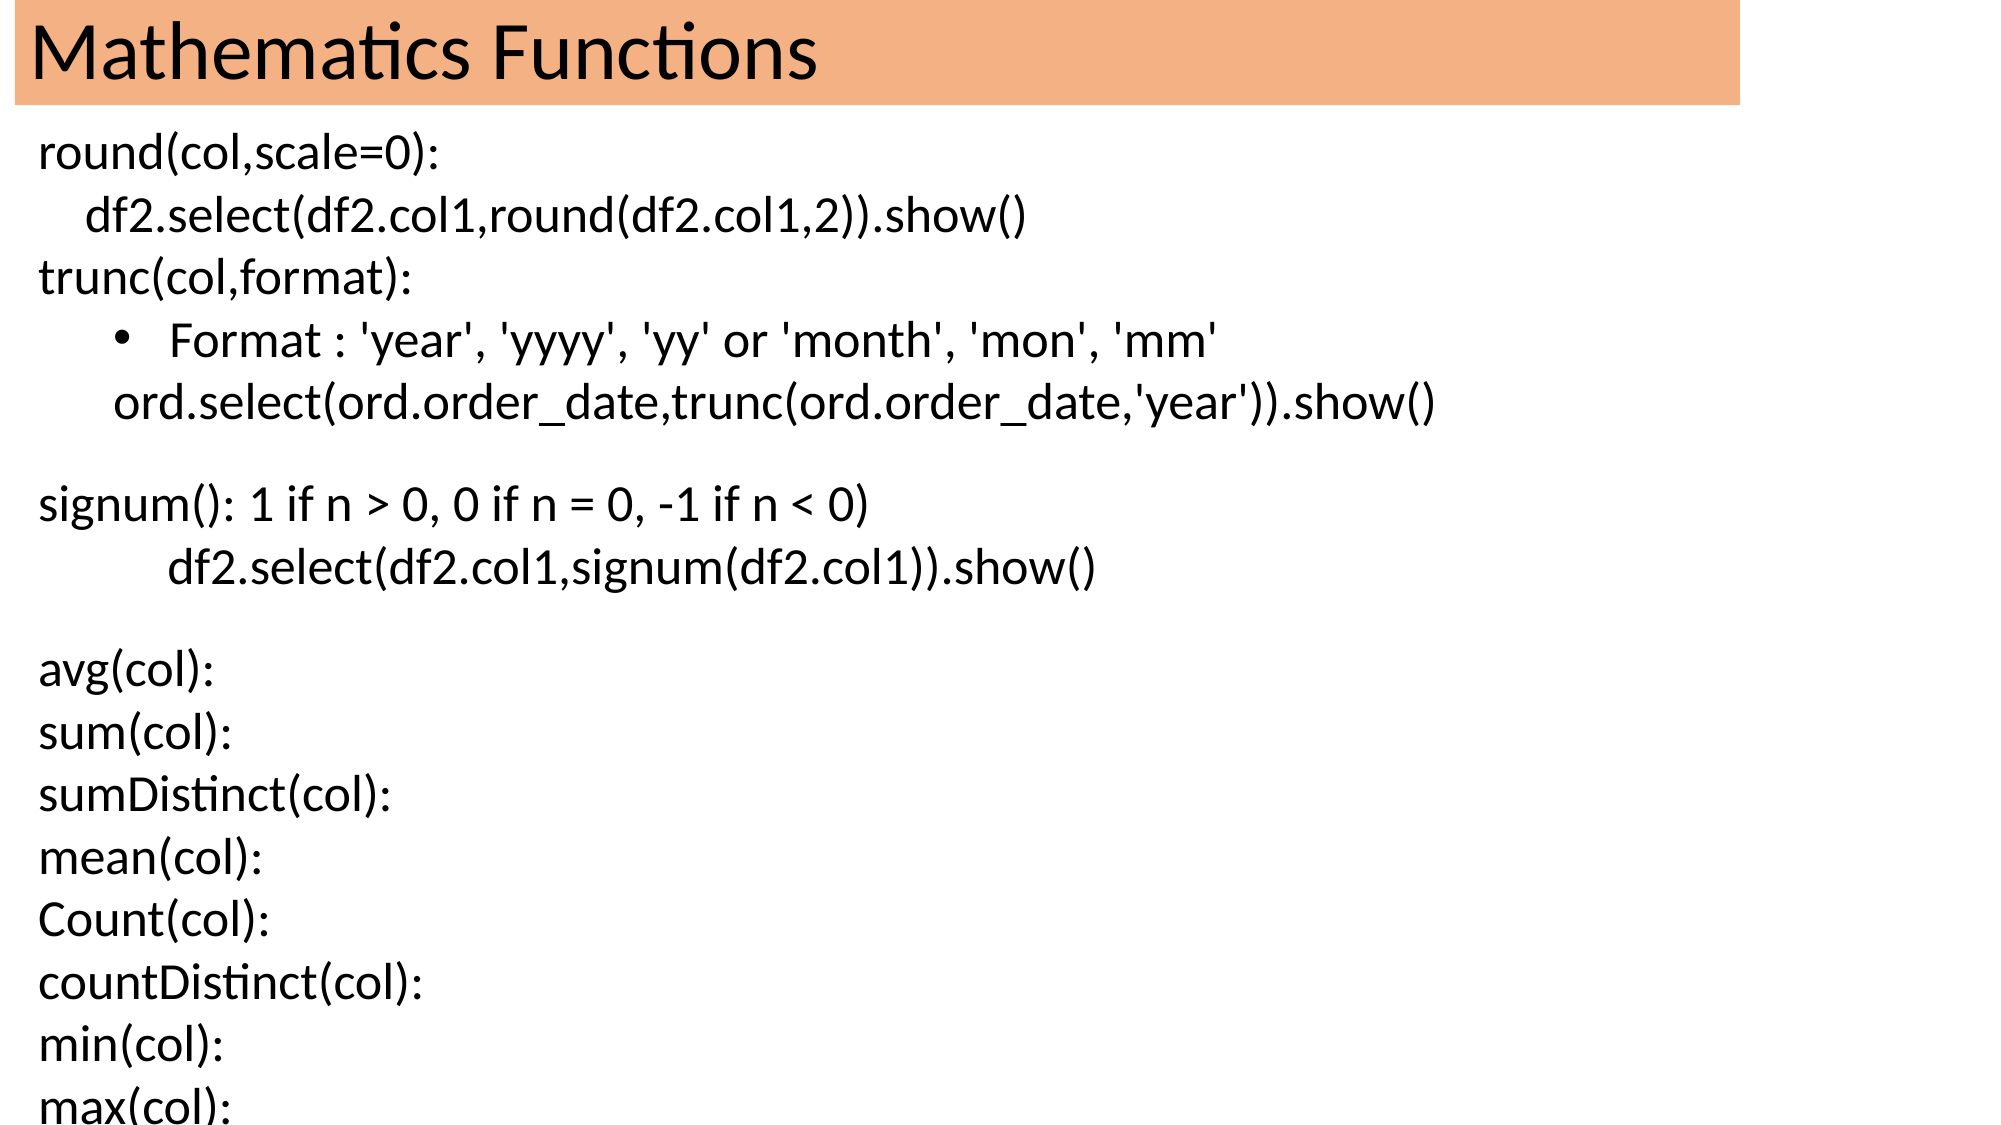

# Mathematics Functions
round(col,scale=0):
    df2.select(df2.col1,round(df2.col1,2)).show()
trunc(col,format):
Format : 'year', 'yyyy', 'yy' or 'month', 'mon', 'mm'
ord.select(ord.order_date,trunc(ord.order_date,'year')).show()

signum(): 1 if n > 0, 0 if n = 0, -1 if n < 0)
           df2.select(df2.col1,signum(df2.col1)).show()

avg(col):
sum(col):
sumDistinct(col):
mean(col):
Count(col):
countDistinct(col):
min(col):
max(col):